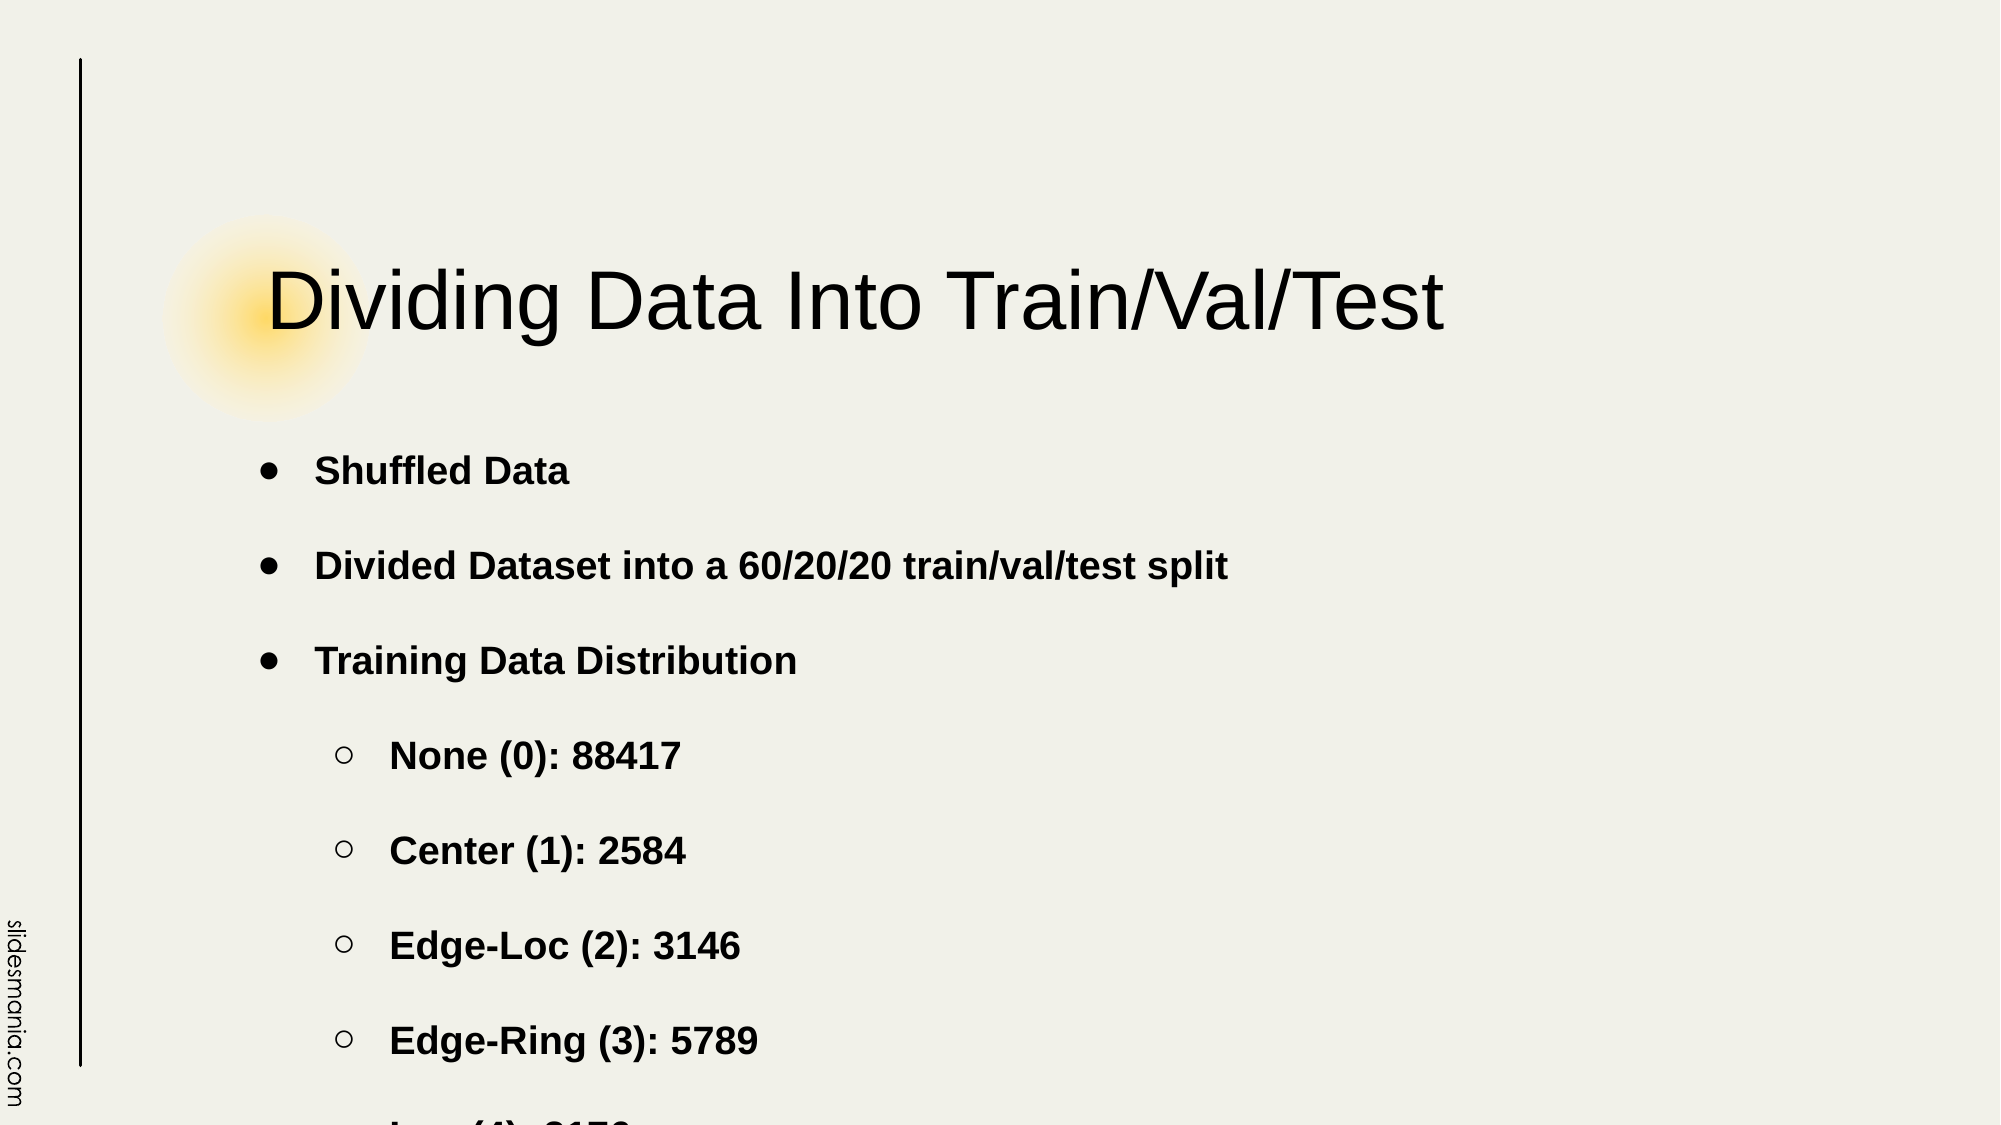

# Dividing Data Into Train/Val/Test
Shuffled Data
Divided Dataset into a 60/20/20 train/val/test split
Training Data Distribution
None (0): 88417
Center (1): 2584
Edge-Loc (2): 3146
Edge-Ring (3): 5789
Loc (4): 2176